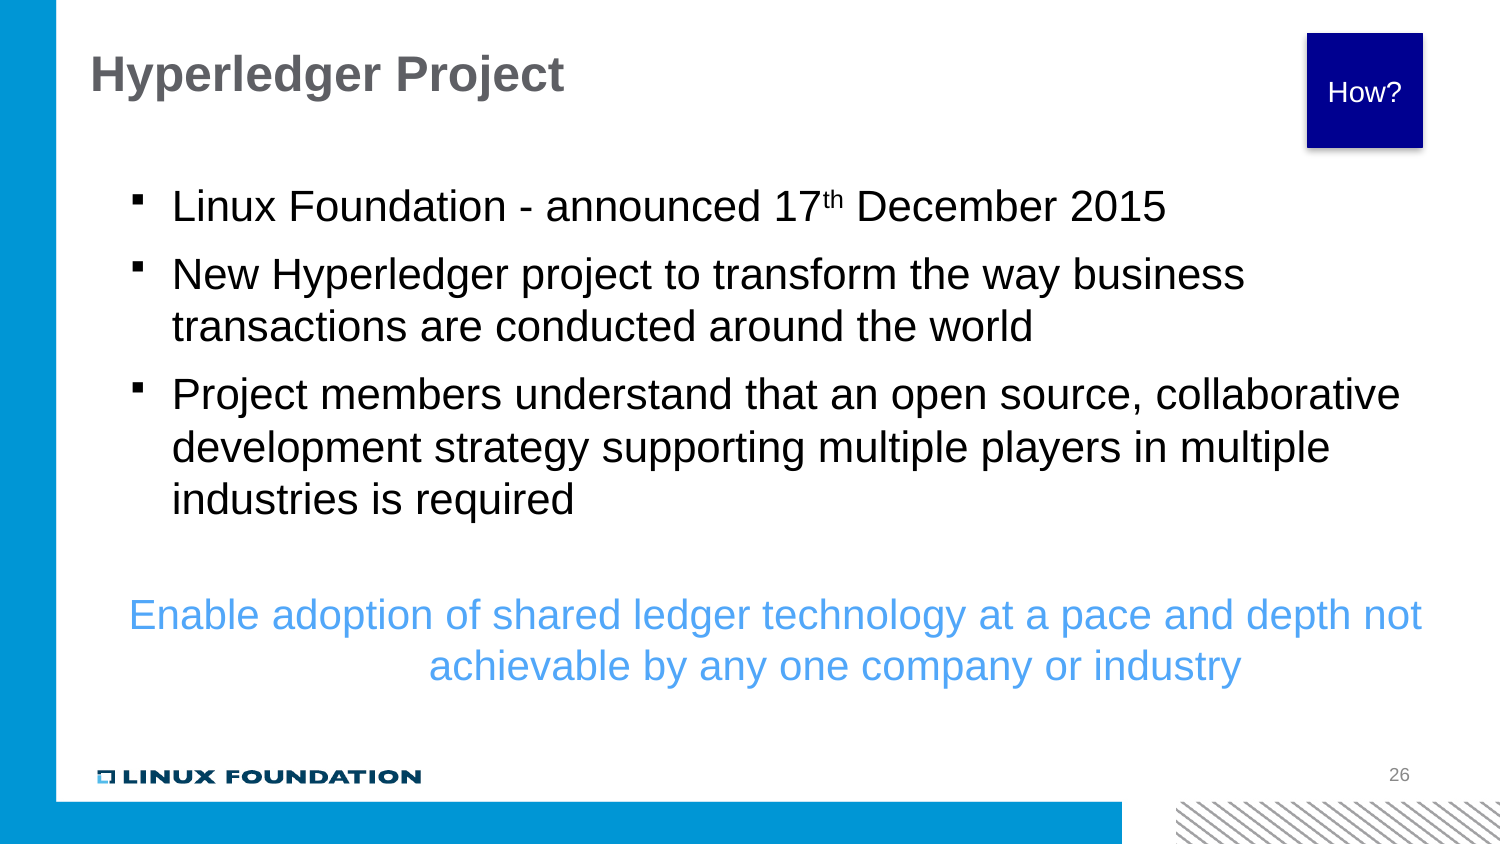

Hyperledger Project
How?
Linux Foundation - announced 17th December 2015
New Hyperledger project to transform the way business transactions are conducted around the world
Project members understand that an open source, collaborative development strategy supporting multiple players in multiple industries is required
Enable adoption of shared ledger technology at a pace and depth not achievable by any one company or industry
26